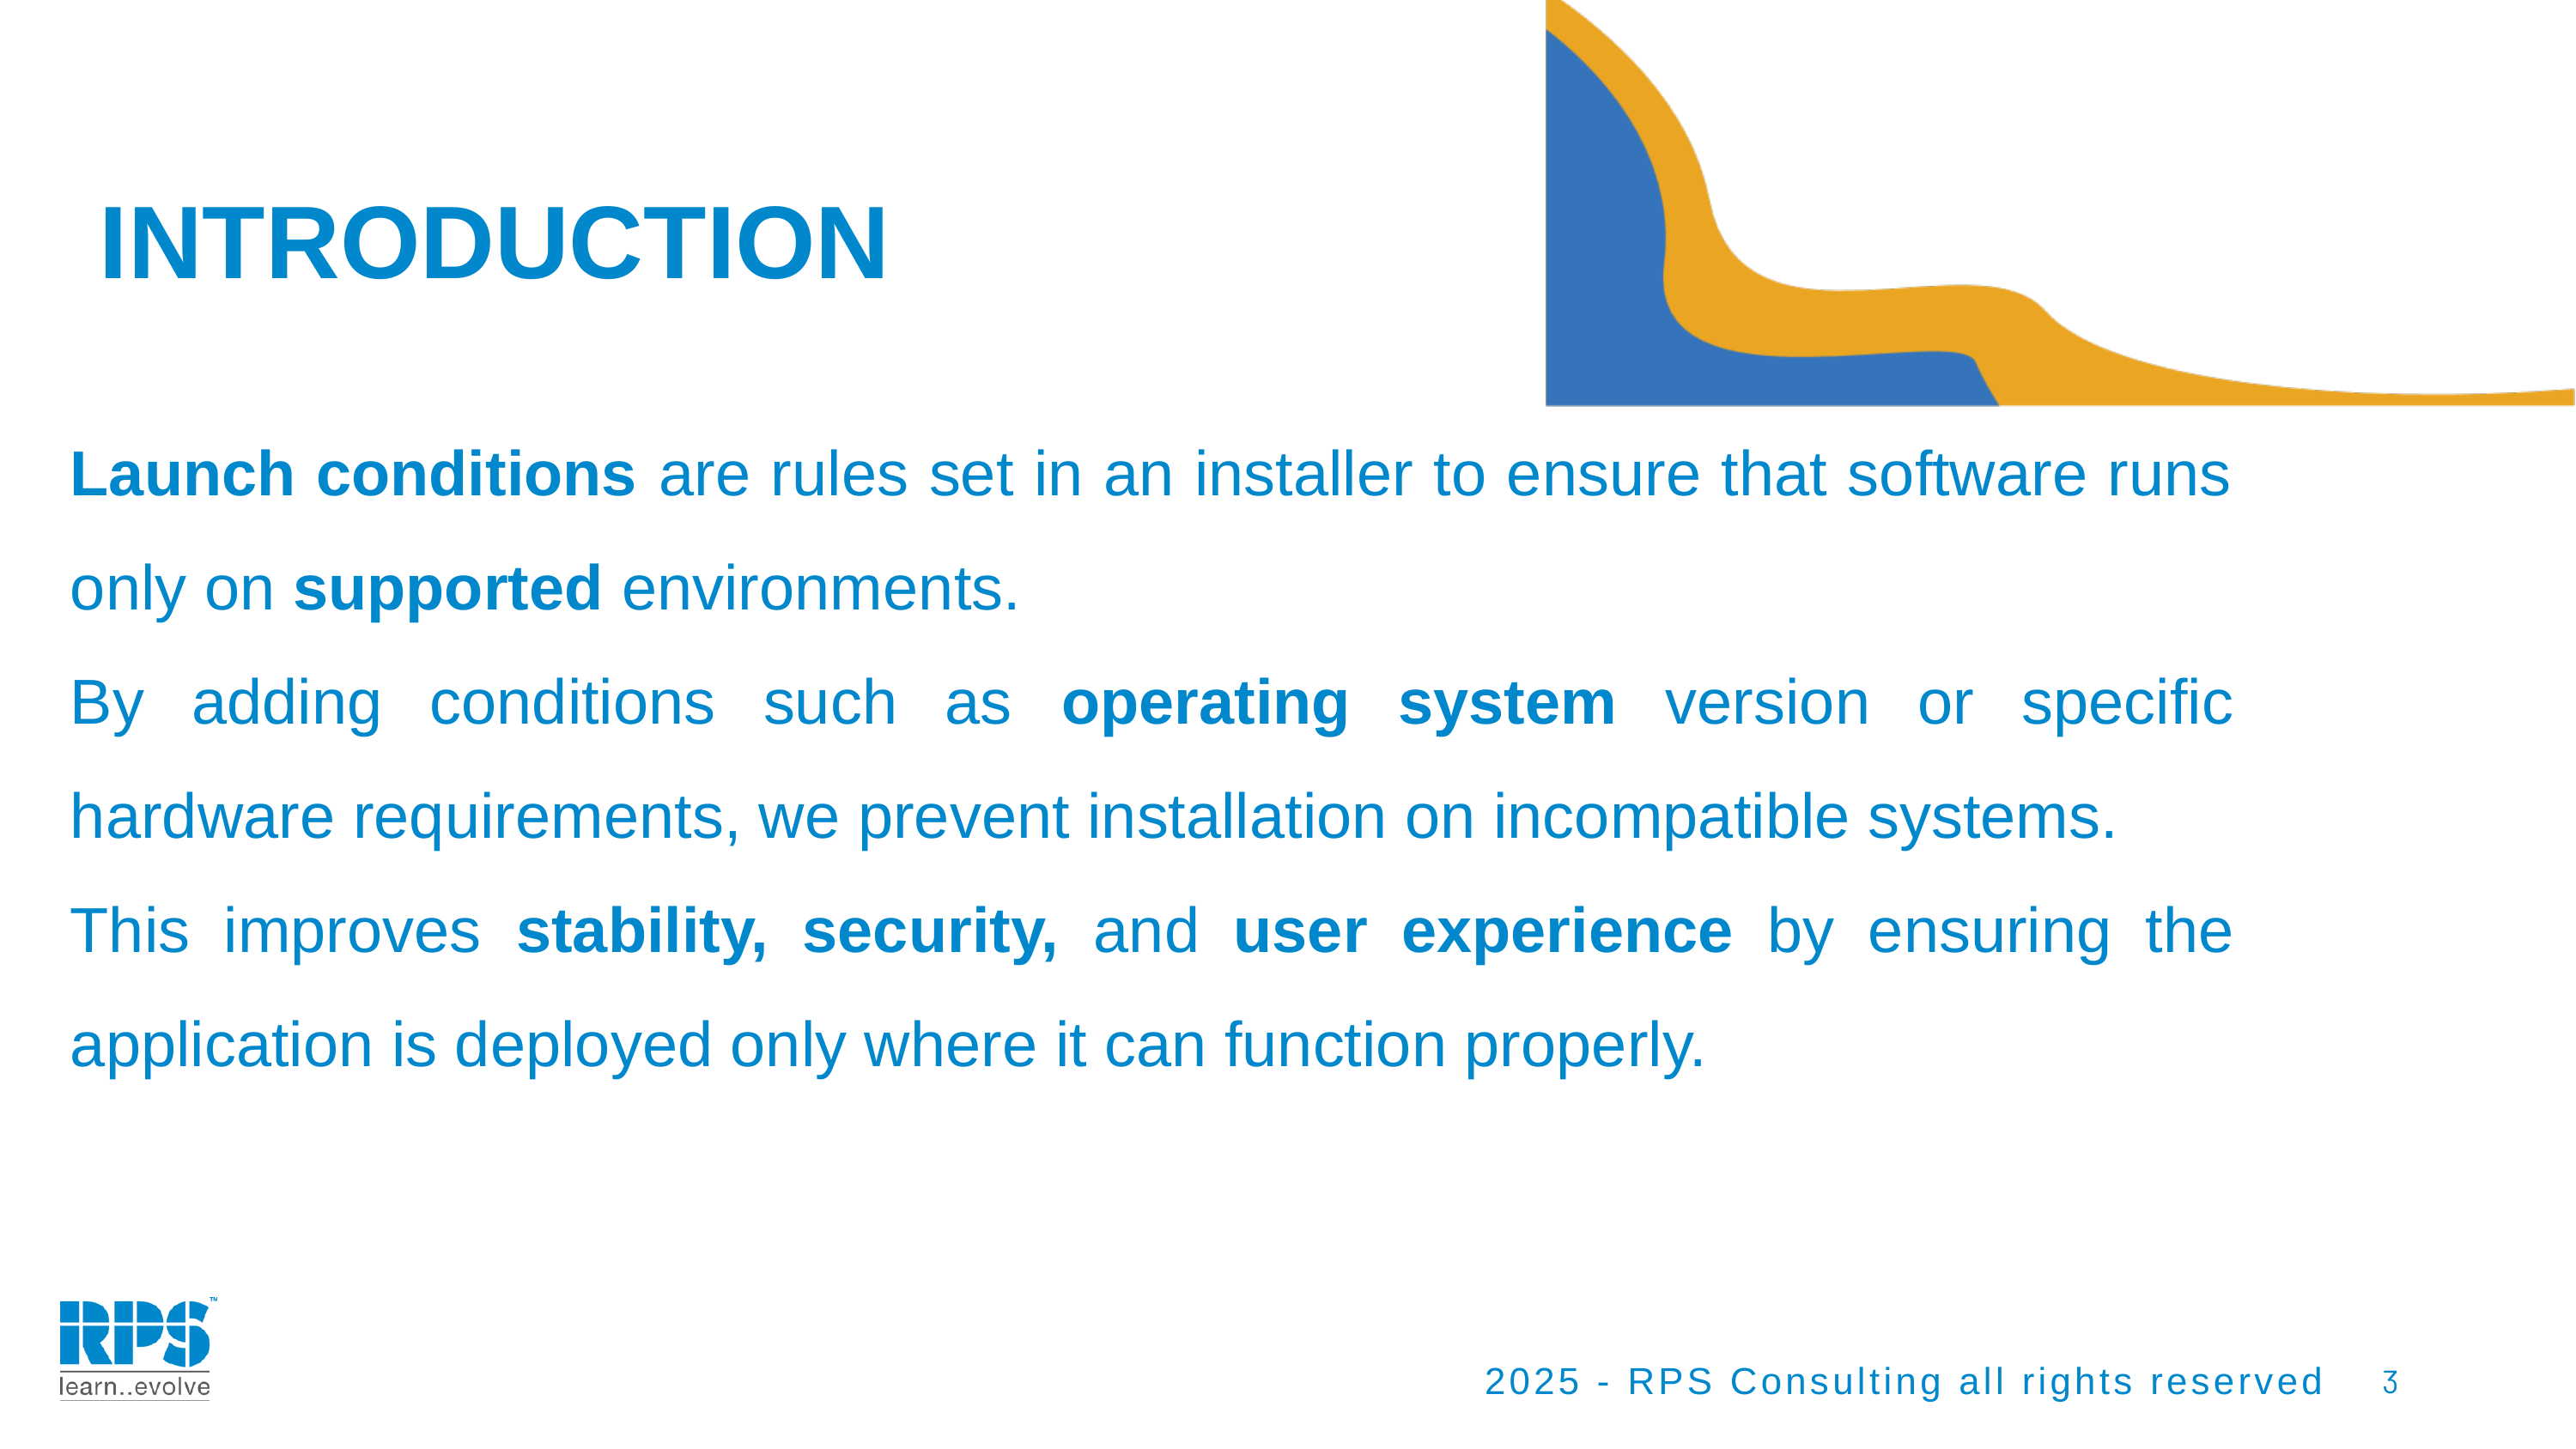

INTRODUCTION
Launch conditions are rules set in an installer to ensure that software runs only on supported environments.
By adding conditions such as operating system version or specific hardware requirements, we prevent installation on incompatible systems.
This improves stability, security, and user experience by ensuring the application is deployed only where it can function properly.

3
2025 - RPS Consulting all rights reserved